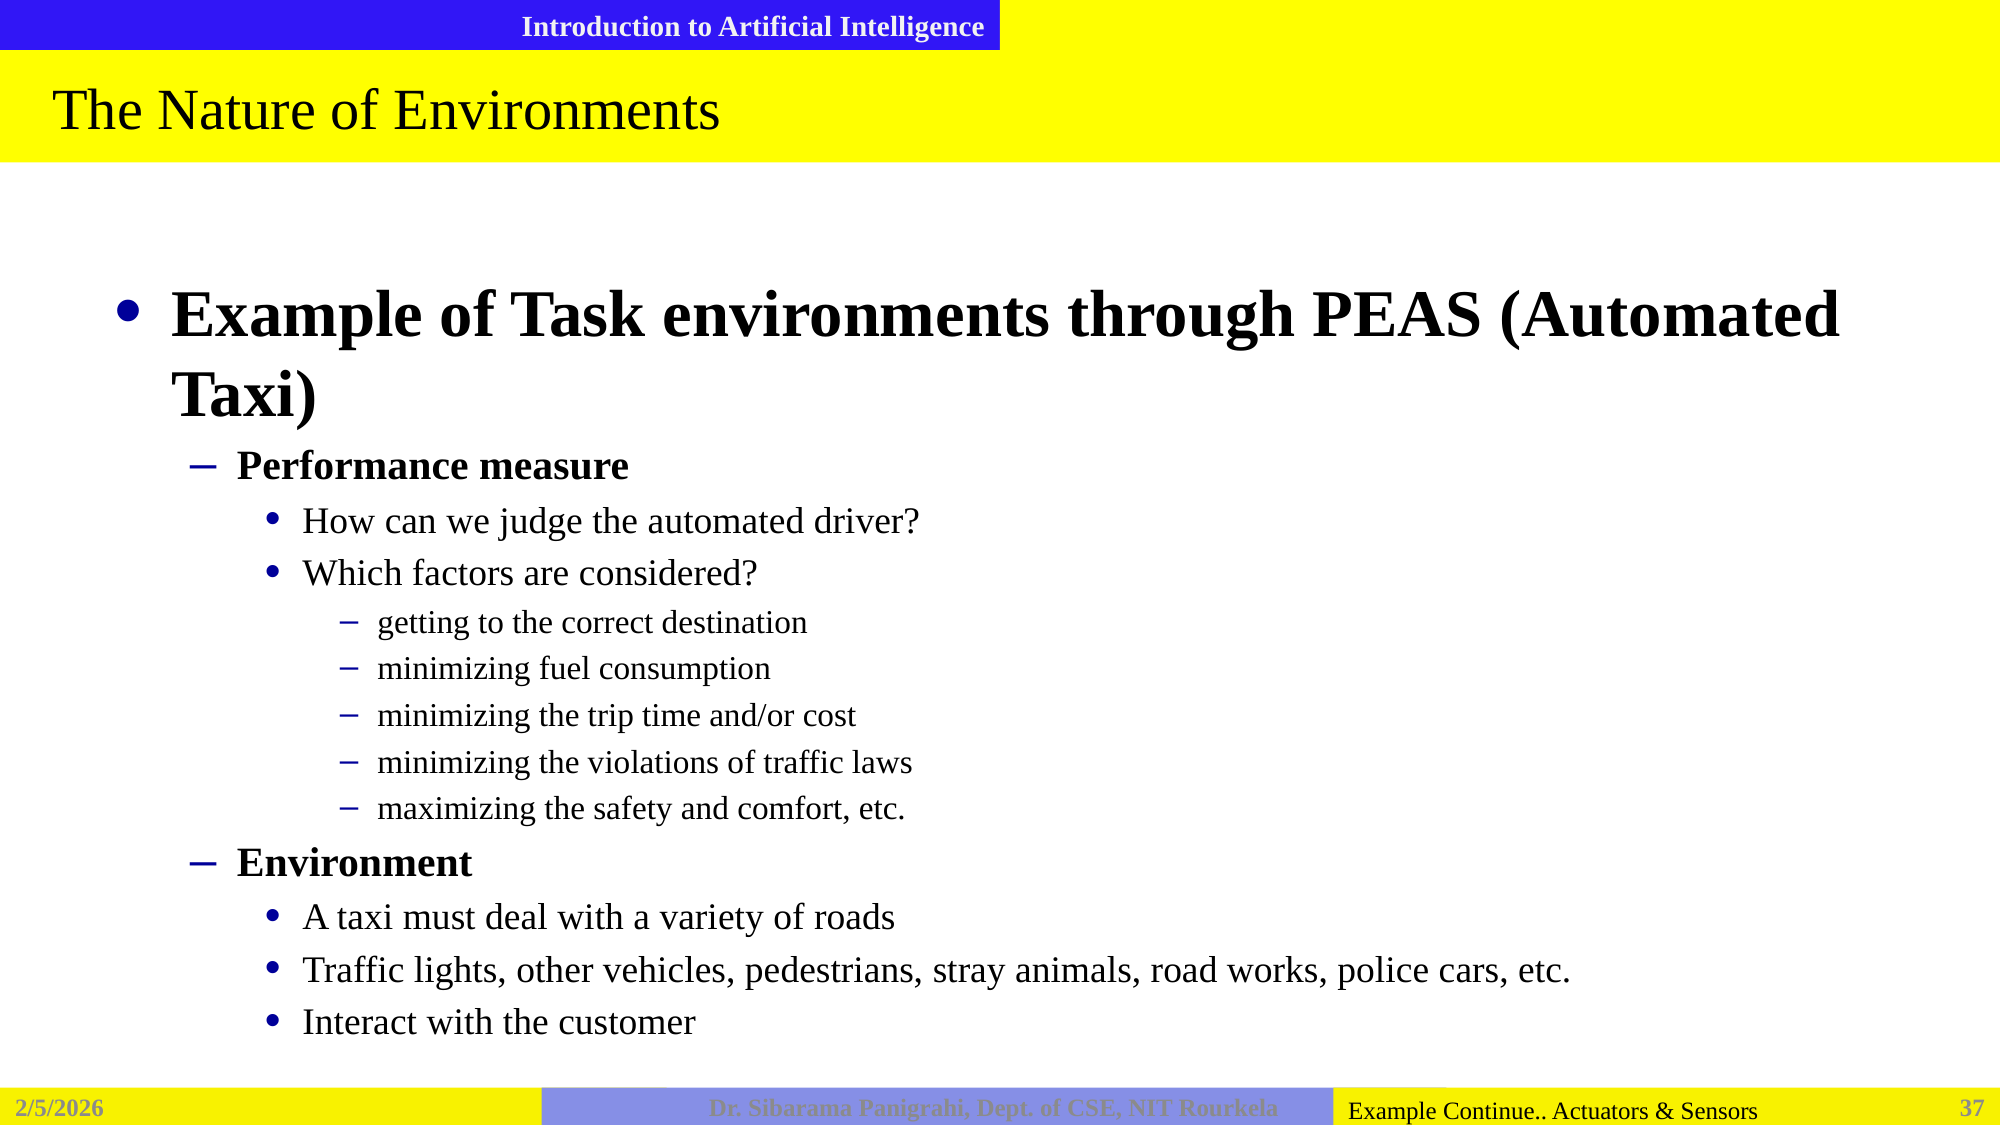

# The Nature of Environments
Example of Task environments through PEAS (Automated Taxi)
Performance measure
How can we judge the automated driver?
Which factors are considered?
getting to the correct destination
minimizing fuel consumption
minimizing the trip time and/or cost
minimizing the violations of traffic laws
maximizing the safety and comfort, etc.
Environment
A taxi must deal with a variety of roads
Traffic lights, other vehicles, pedestrians, stray animals, road works, police cars, etc.
Interact with the customer

2/5/2026
Dr. Sibarama Panigrahi, Dept. of CSE, NIT Rourkela
37
Example Continue.. Actuators & Sensors